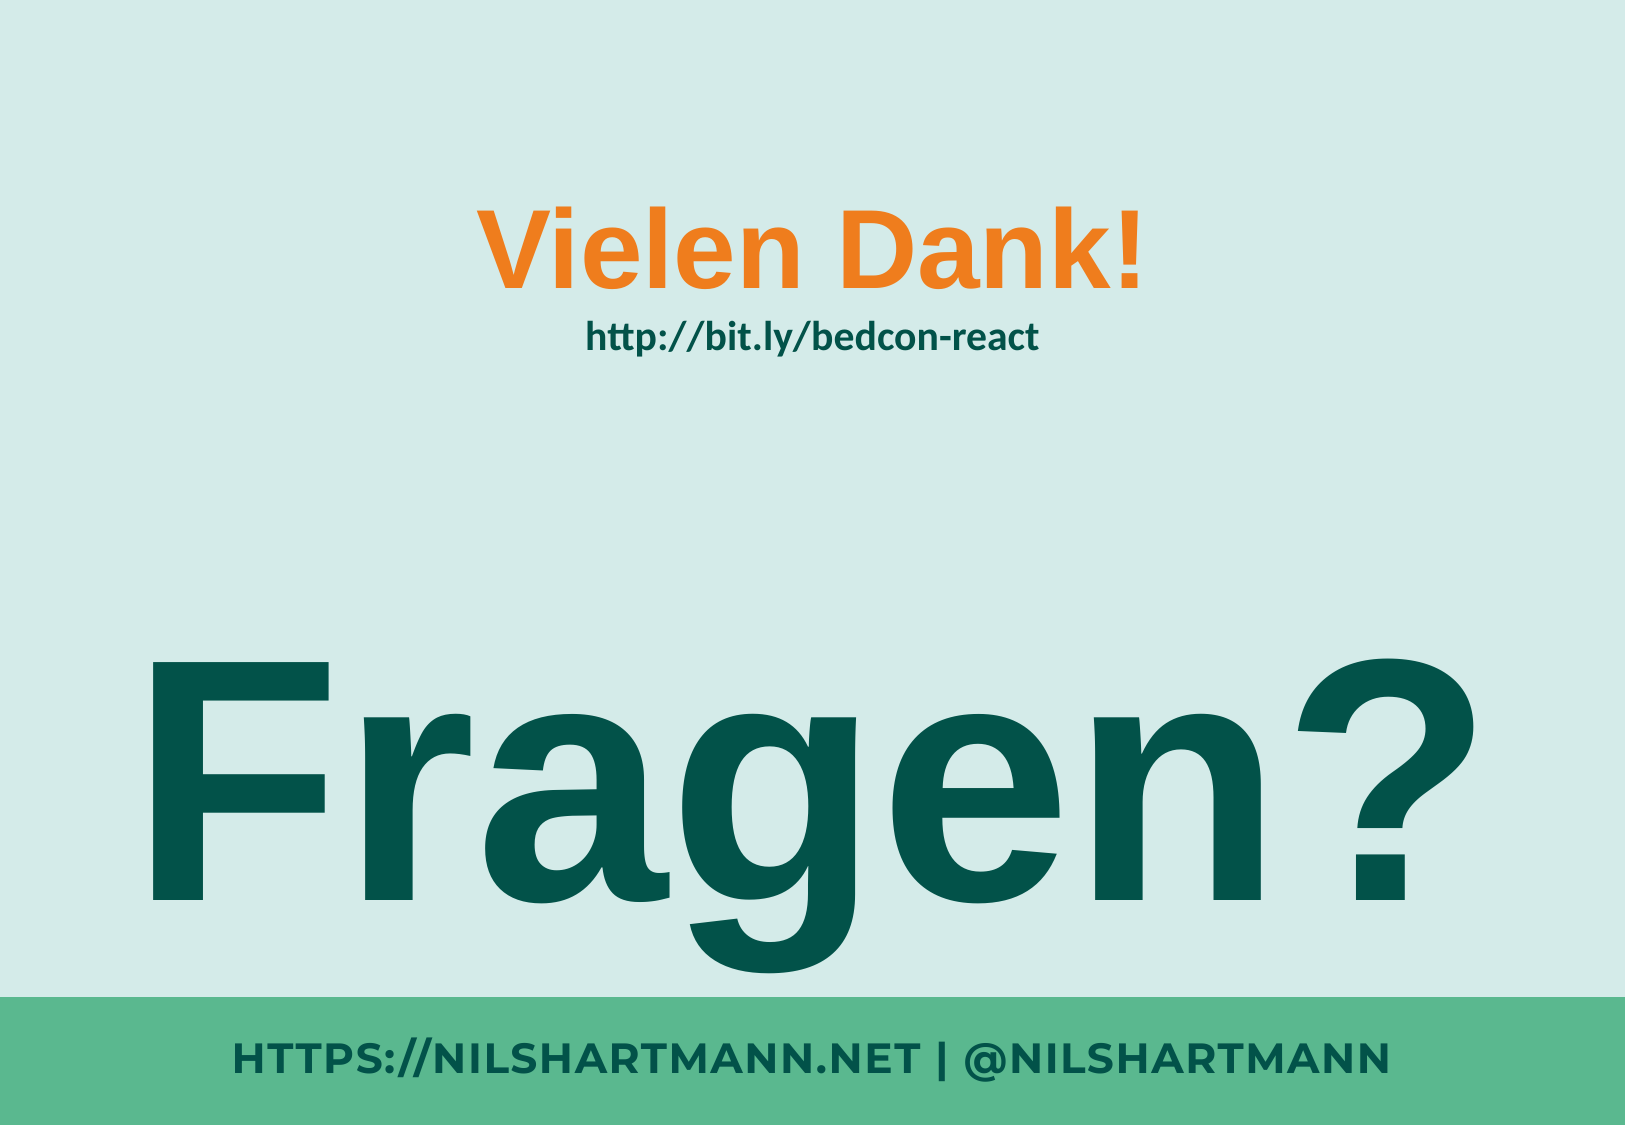

Vielen Dank!
http://bit.ly/bedcon-react
Fragen?
# HTTPS://NILSHARTMANN.NET | @nilshartmann